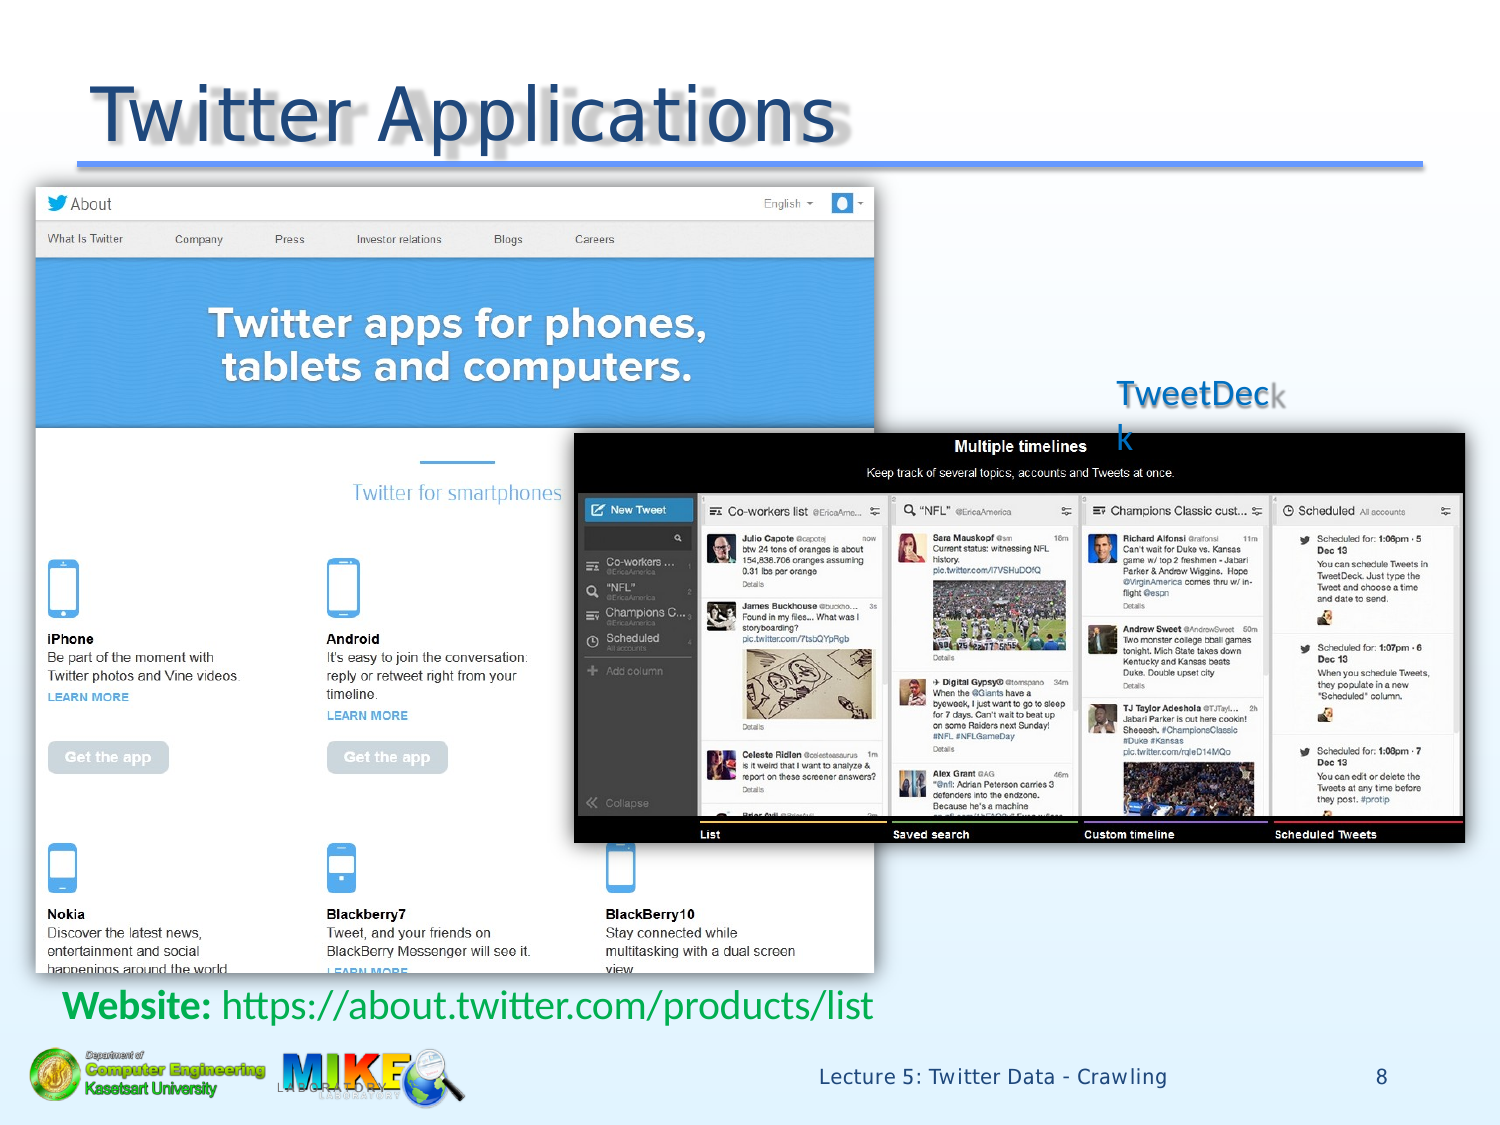

# Twitter Applications

TweetDeck

Website: https://about.twitter.com/products/list
Lecture 5: Twitter Data - Crawling
8